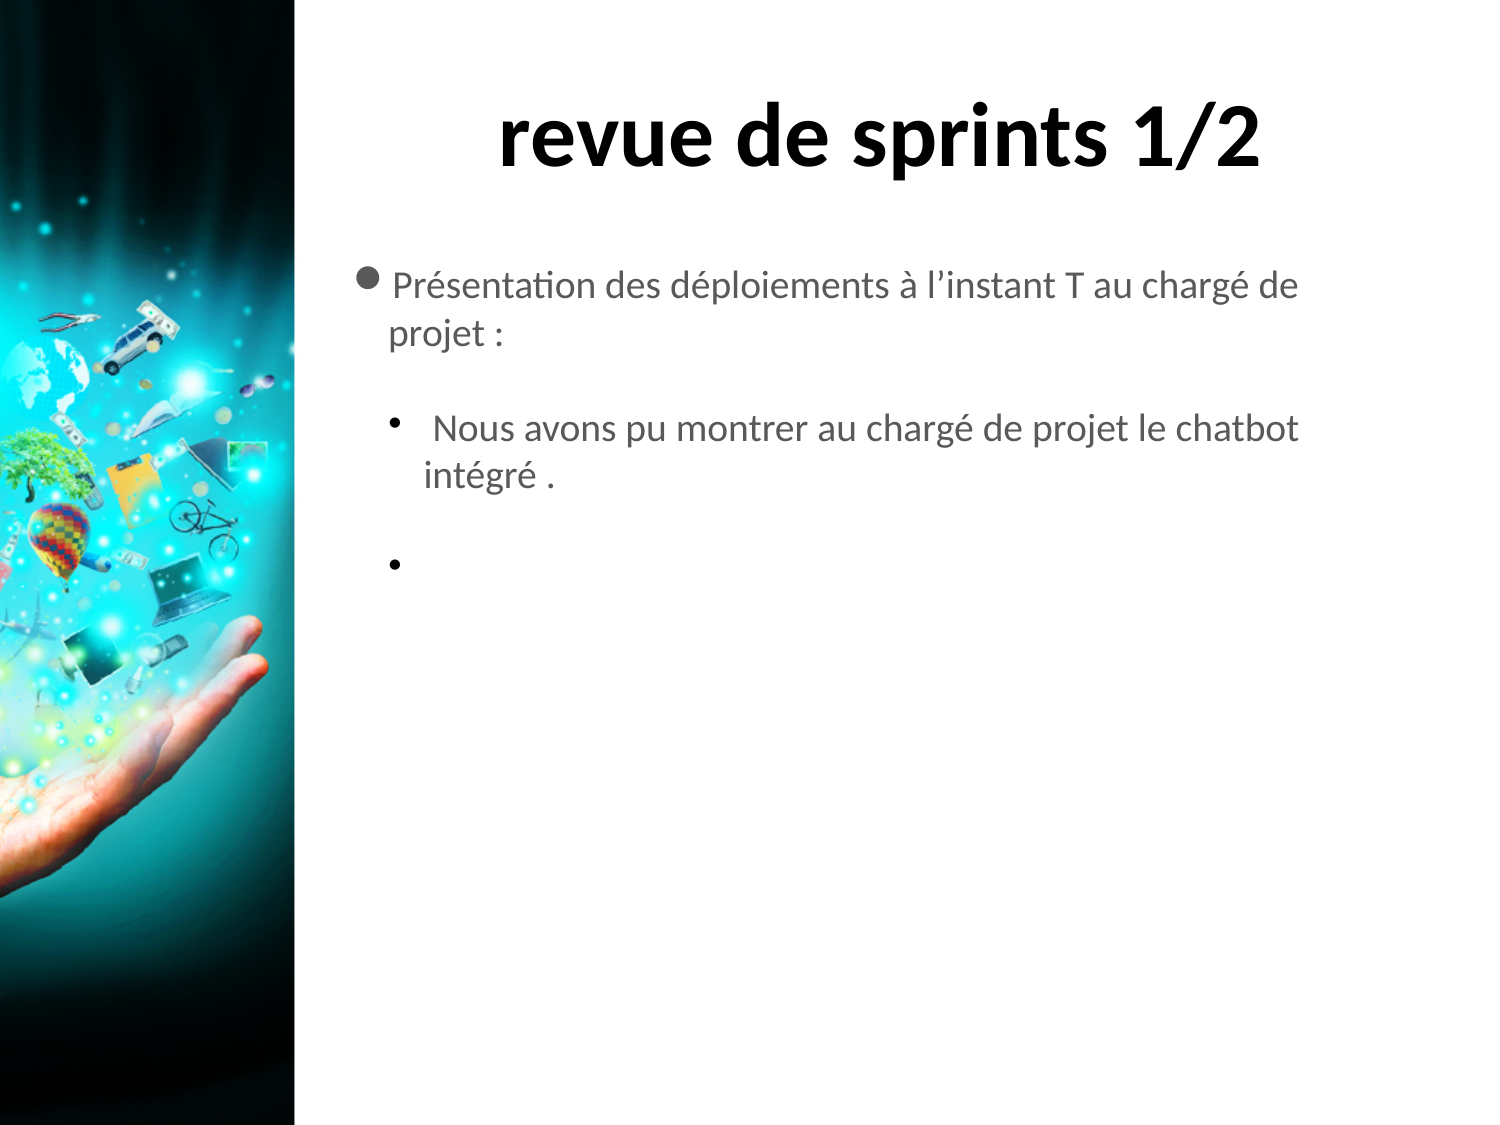

revue de sprints 1/2

4
Présentation des déploiements à l’instant T au chargé de projet :

 Nous avons pu montrer au chargé de projet le chatbot intégré .